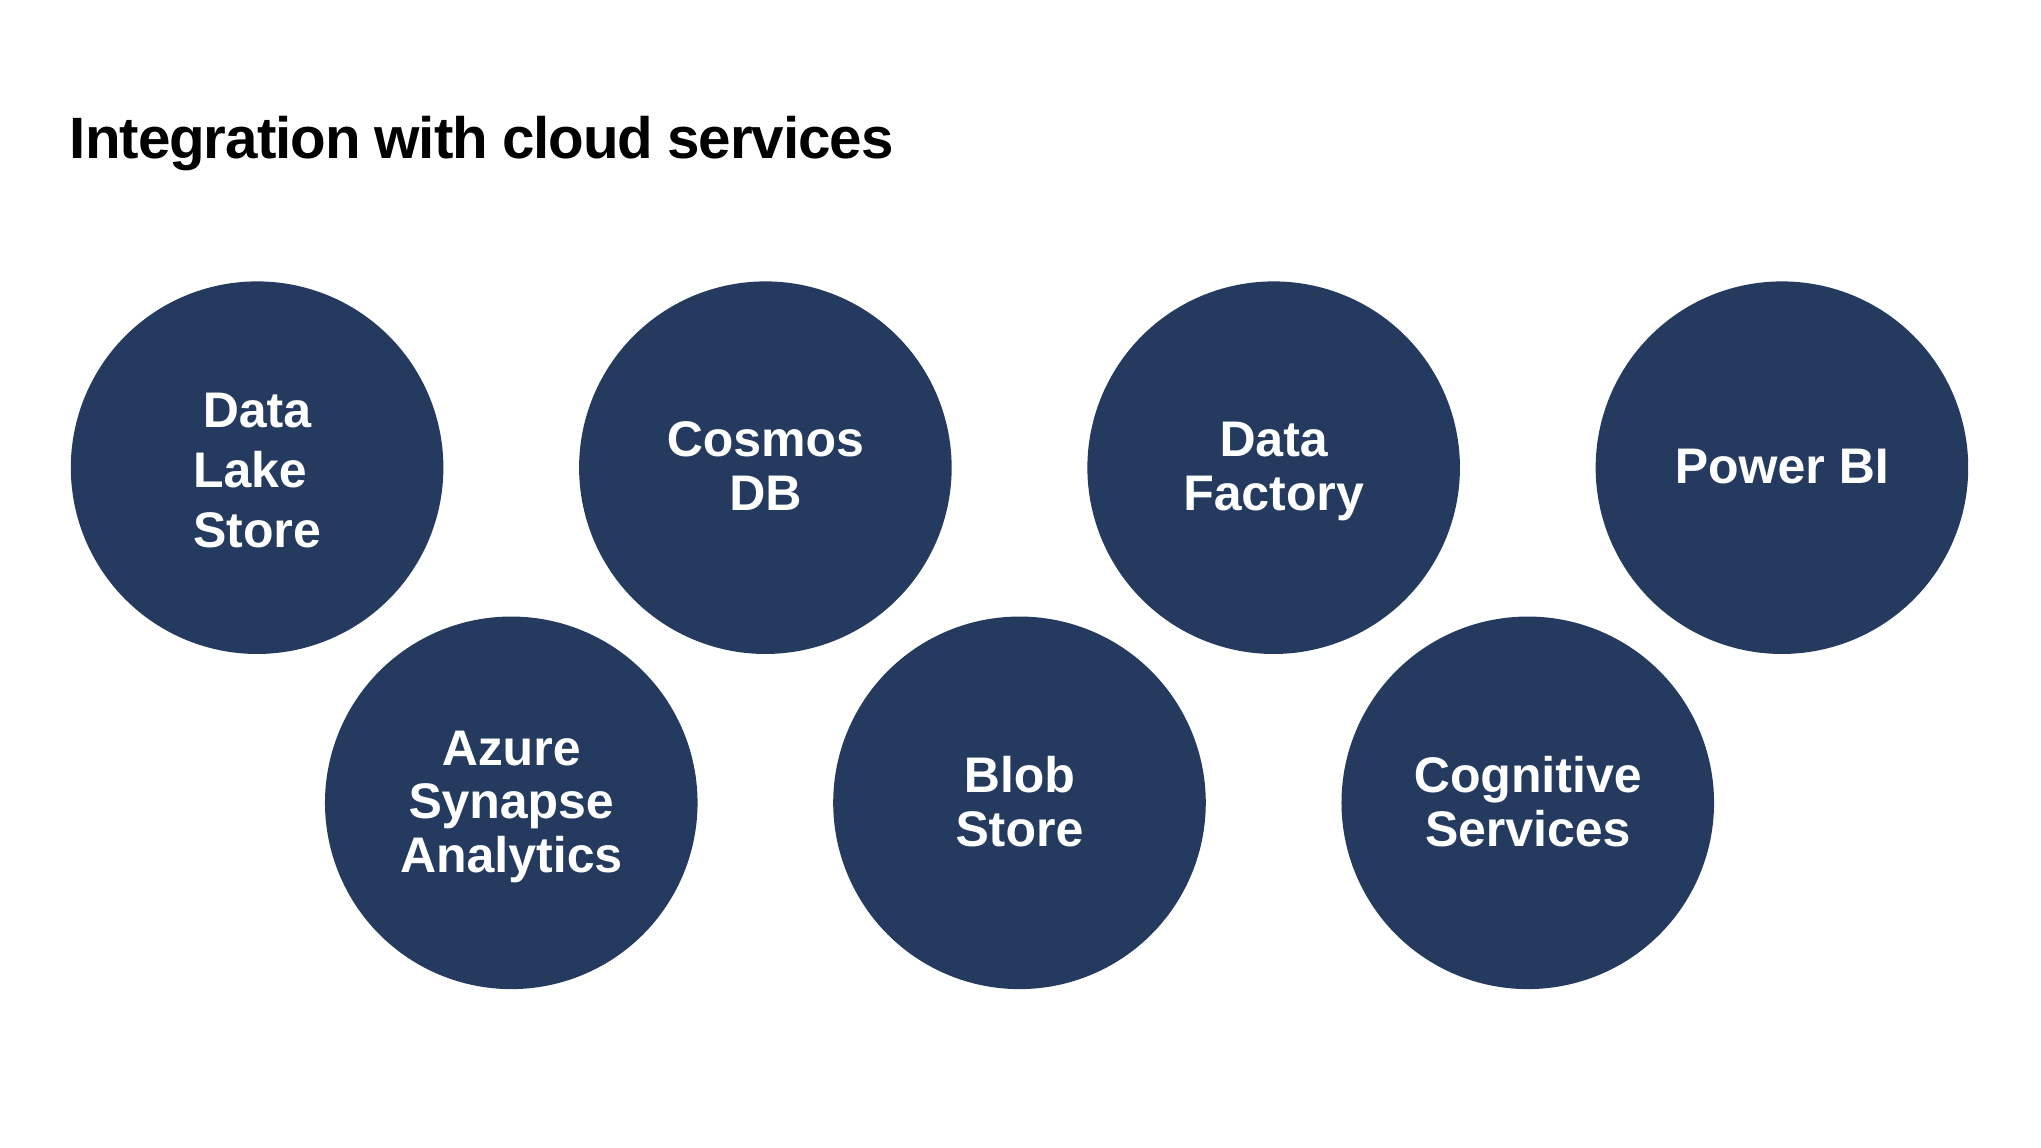

# Integration with cloud services
Data Lake  Store
Cosmos DB
Data Factory
Power BI
Azure Synapse
Analytics
Blob Store
Cognitive Services